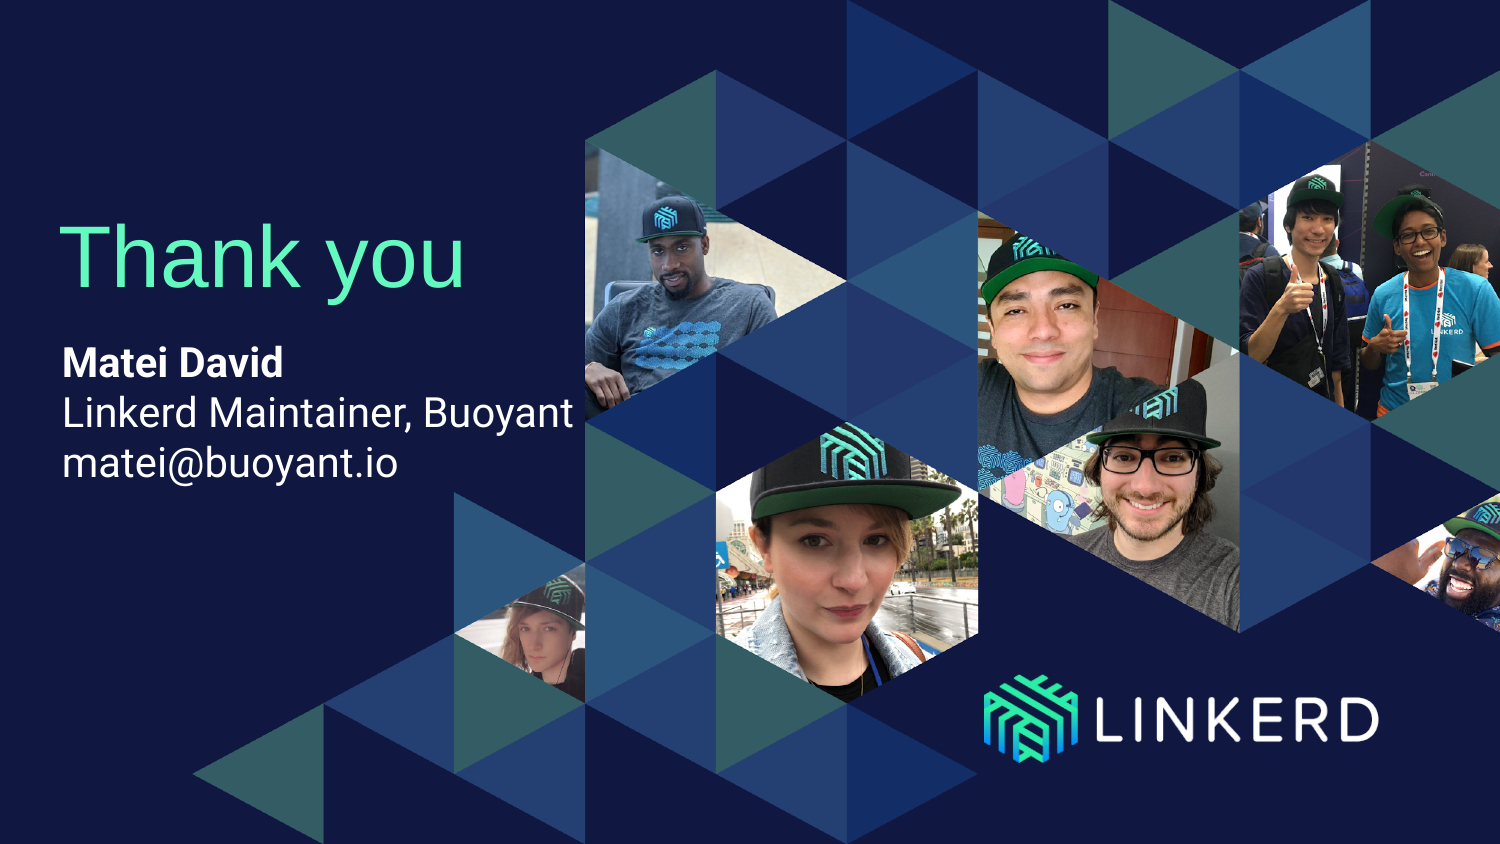

# Thank you
Matei David
Linkerd Maintainer, Buoyant
matei@buoyant.io